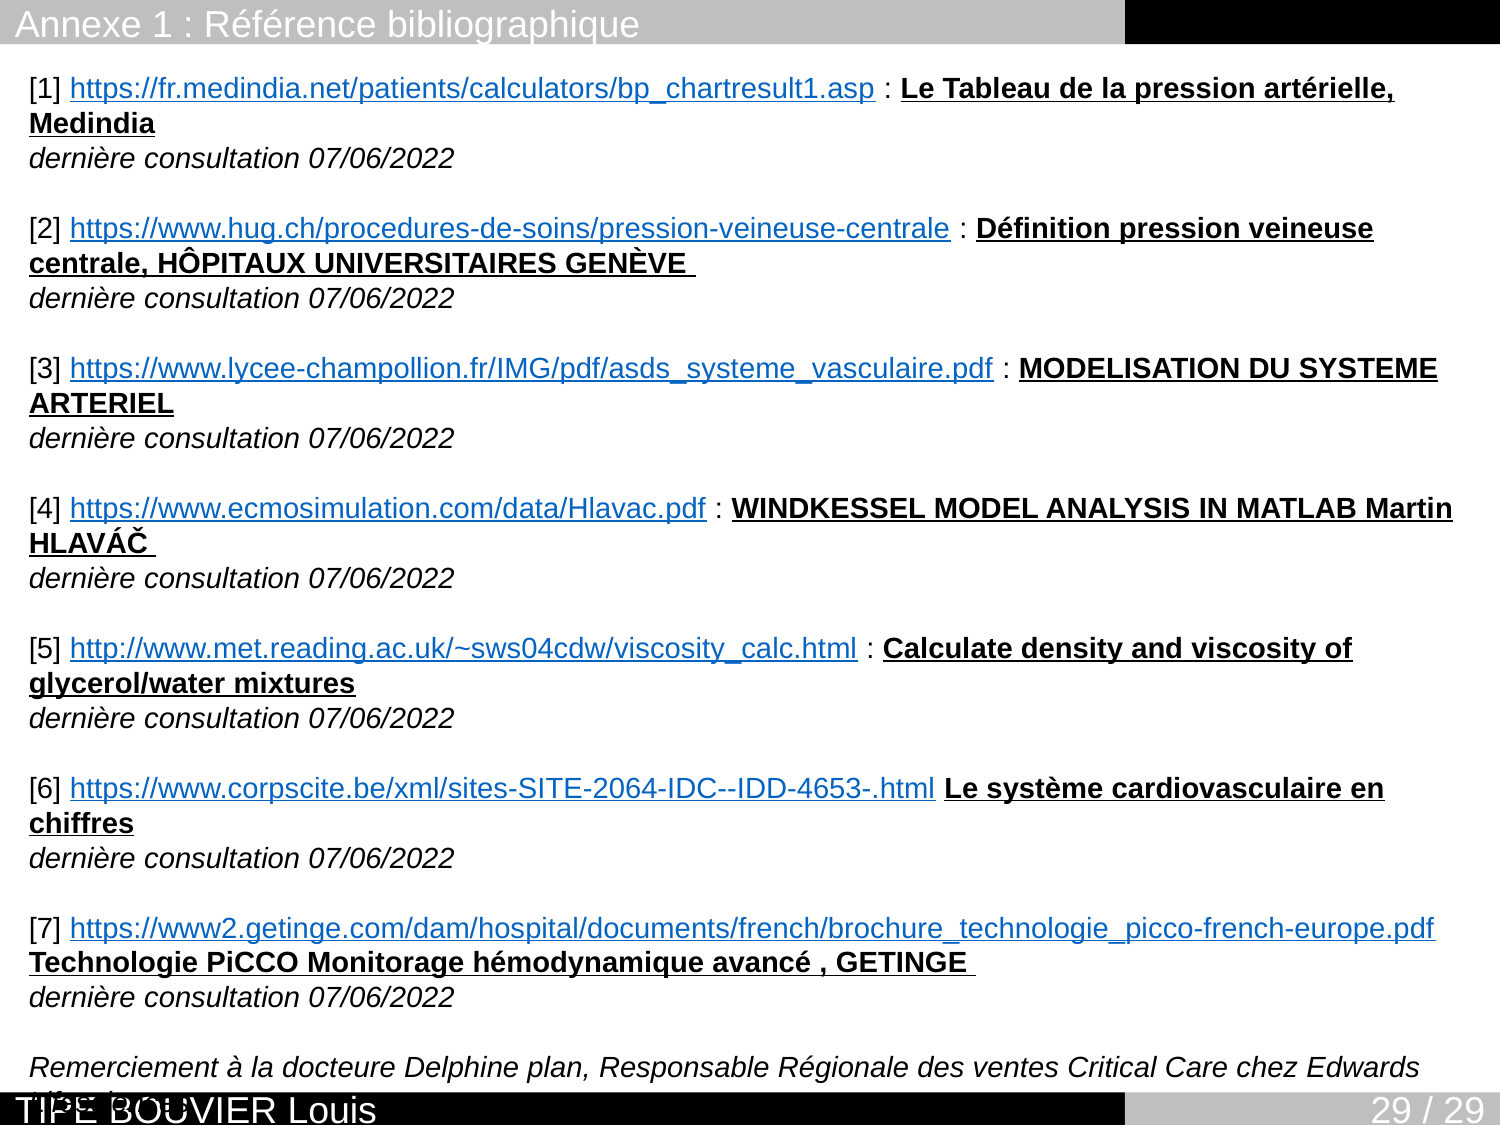

Annexe 1 : Référence bibliographique

[1] https://fr.medindia.net/patients/calculators/bp_chartresult1.asp : Le Tableau de la pression artérielle, Medindia
dernière consultation 07/06/2022

[2] https://www.hug.ch/procedures-de-soins/pression-veineuse-centrale : Définition pression veineuse centrale, HÔPITAUX UNIVERSITAIRES GENÈVE
dernière consultation 07/06/2022

[3] https://www.lycee-champollion.fr/IMG/pdf/asds_systeme_vasculaire.pdf : MODELISATION DU SYSTEME ARTERIEL
dernière consultation 07/06/2022

[4] https://www.ecmosimulation.com/data/Hlavac.pdf : WINDKESSEL MODEL ANALYSIS IN MATLAB Martin HLAVÁČ
dernière consultation 07/06/2022

[5] http://www.met.reading.ac.uk/~sws04cdw/viscosity_calc.html : Calculate density and viscosity of glycerol/water mixtures
dernière consultation 07/06/2022

[6] https://www.corpscite.be/xml/sites-SITE-2064-IDC--IDD-4653-.html Le système cardiovasculaire en chiffres
dernière consultation 07/06/2022

[7] https://www2.getinge.com/dam/hospital/documents/french/brochure_technologie_picco-french-europe.pdf Technologie PiCCO Monitorage hémodynamique avancé , GETINGE
dernière consultation 07/06/2022

Remerciement à la docteure Delphine plan, Responsable Régionale des ventes Critical Care chez Edwards Lifesciences
TIPE BOUVIER Louis
29 / 29